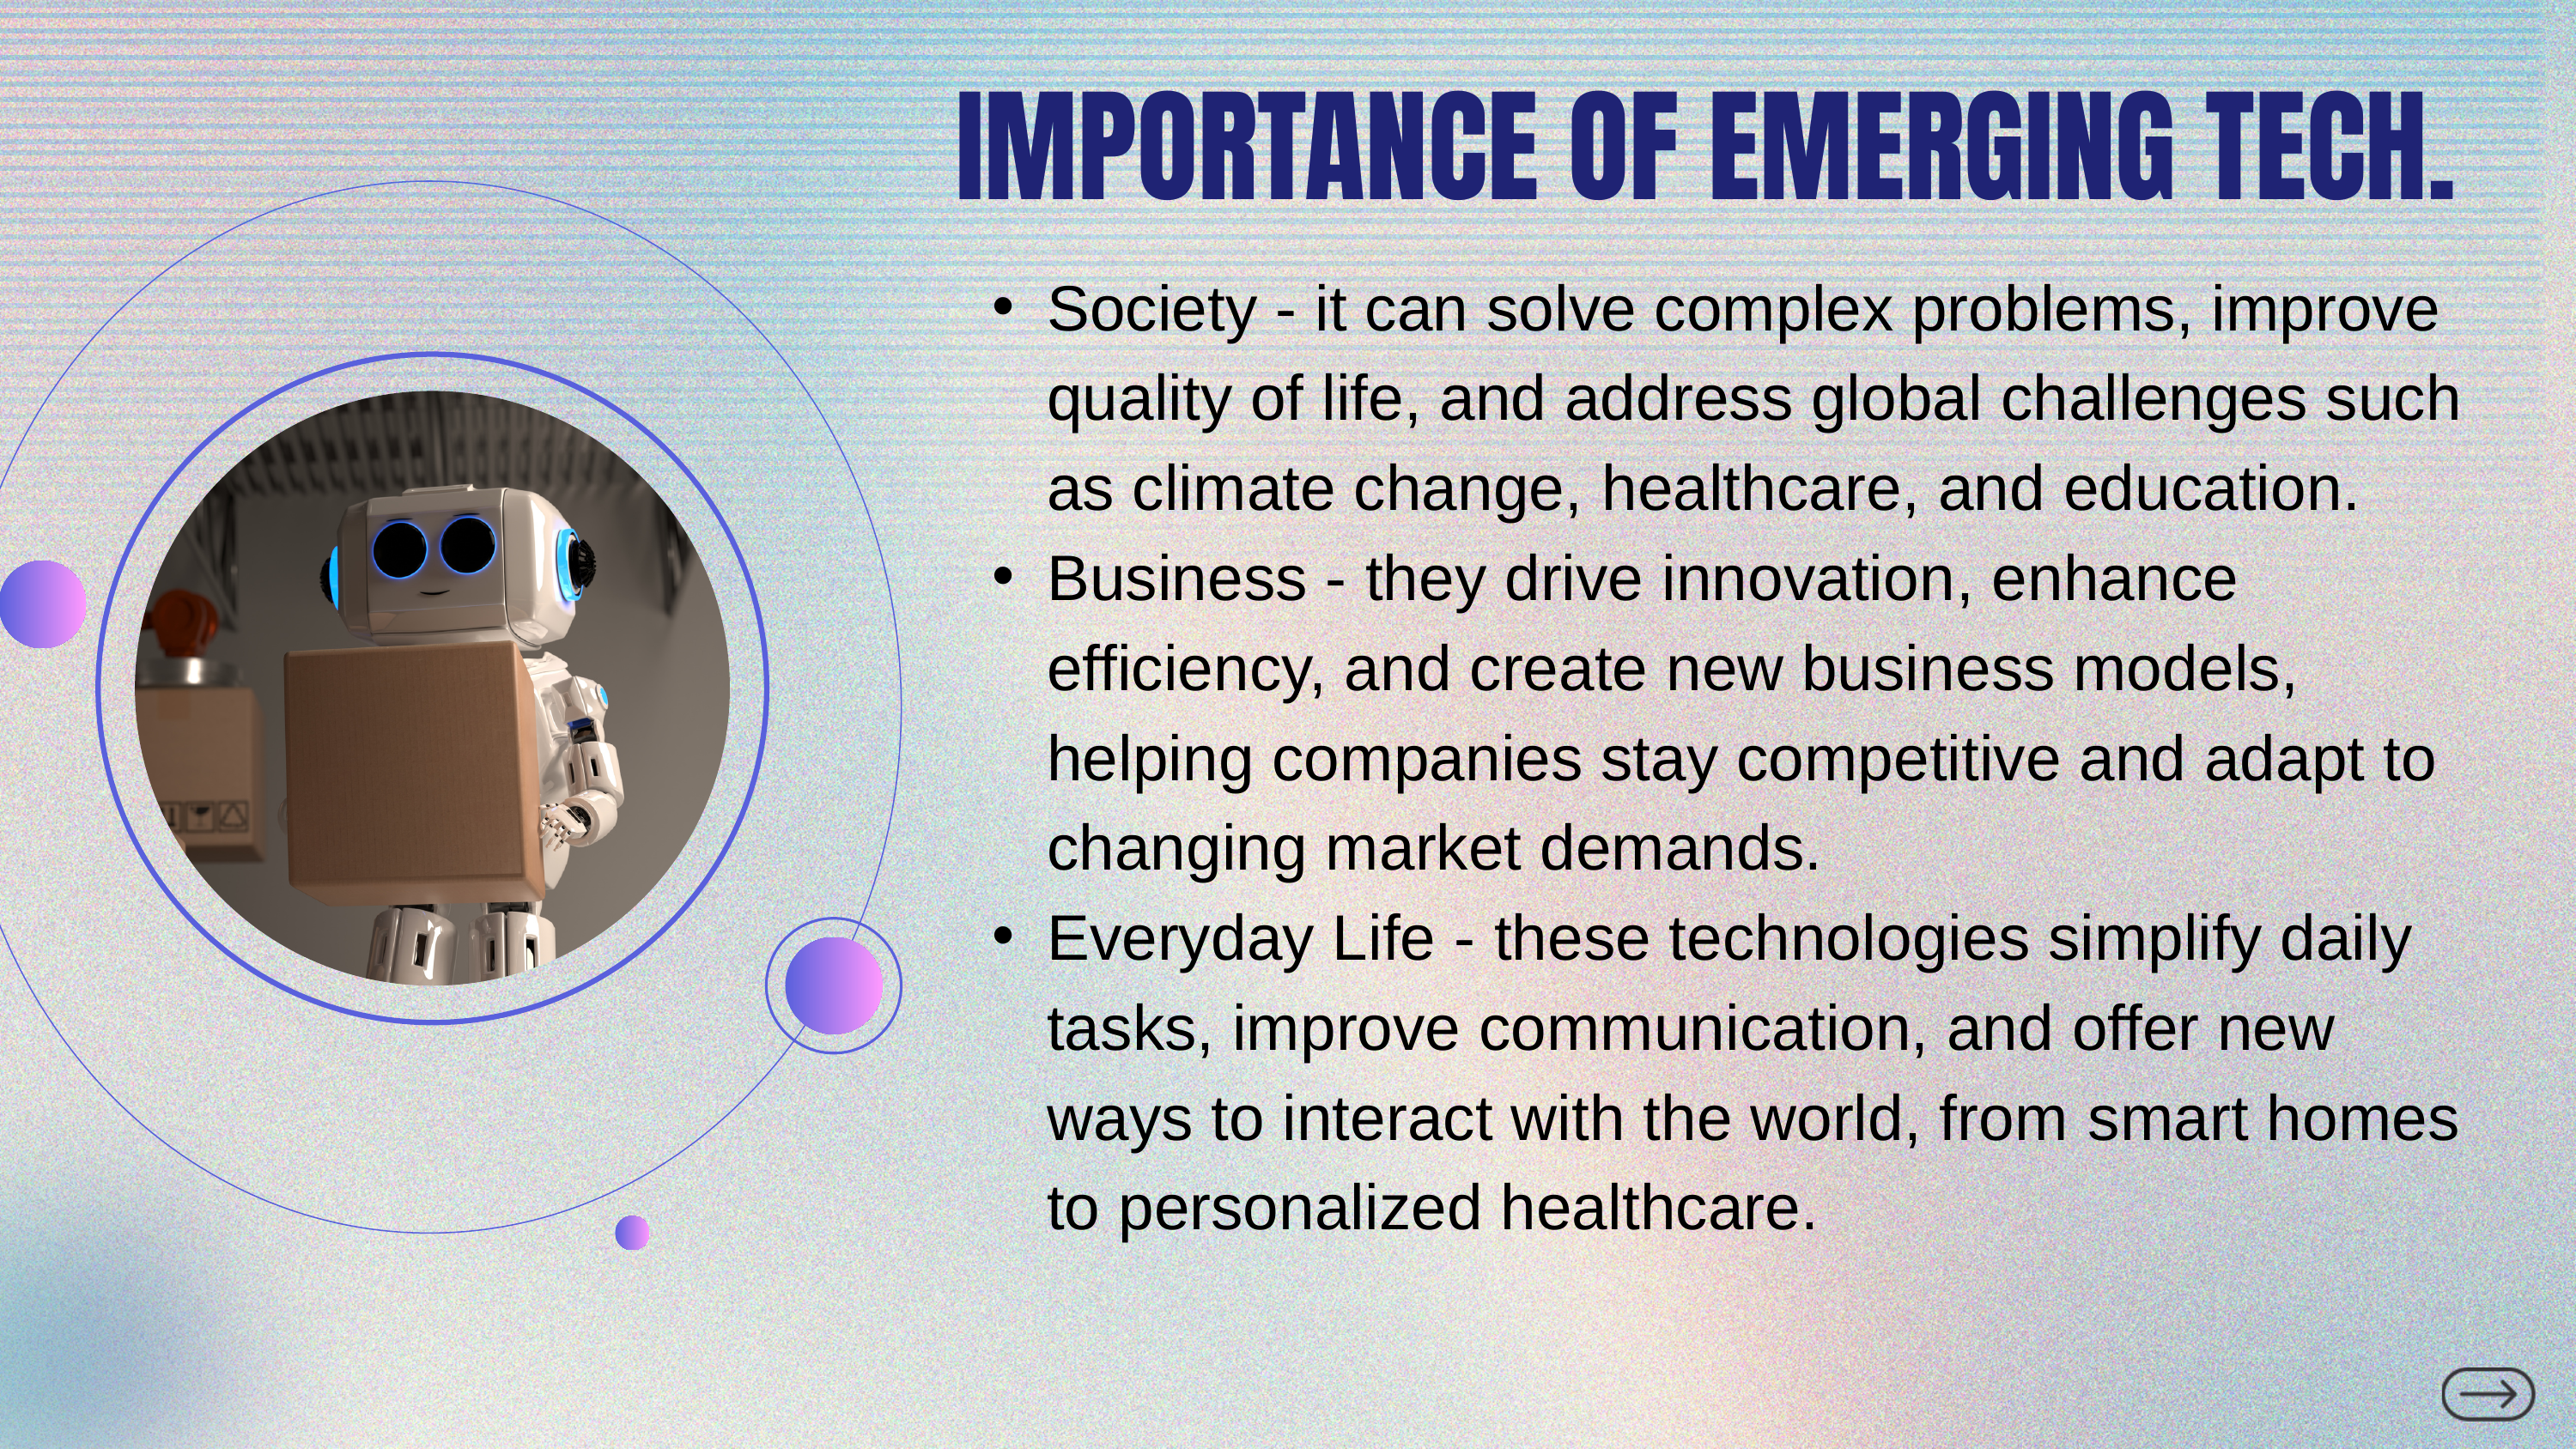

IMPORTANCE OF EMERGING TECH.

Society - it can solve complex problems, improve quality of life, and address global challenges such as climate change, healthcare, and education.
Business - they drive innovation, enhance efficiency, and create new business models, helping companies stay competitive and adapt to changing market demands.
Everyday Life - these technologies simplify daily tasks, improve communication, and offer new ways to interact with the world, from smart homes to personalized healthcare.